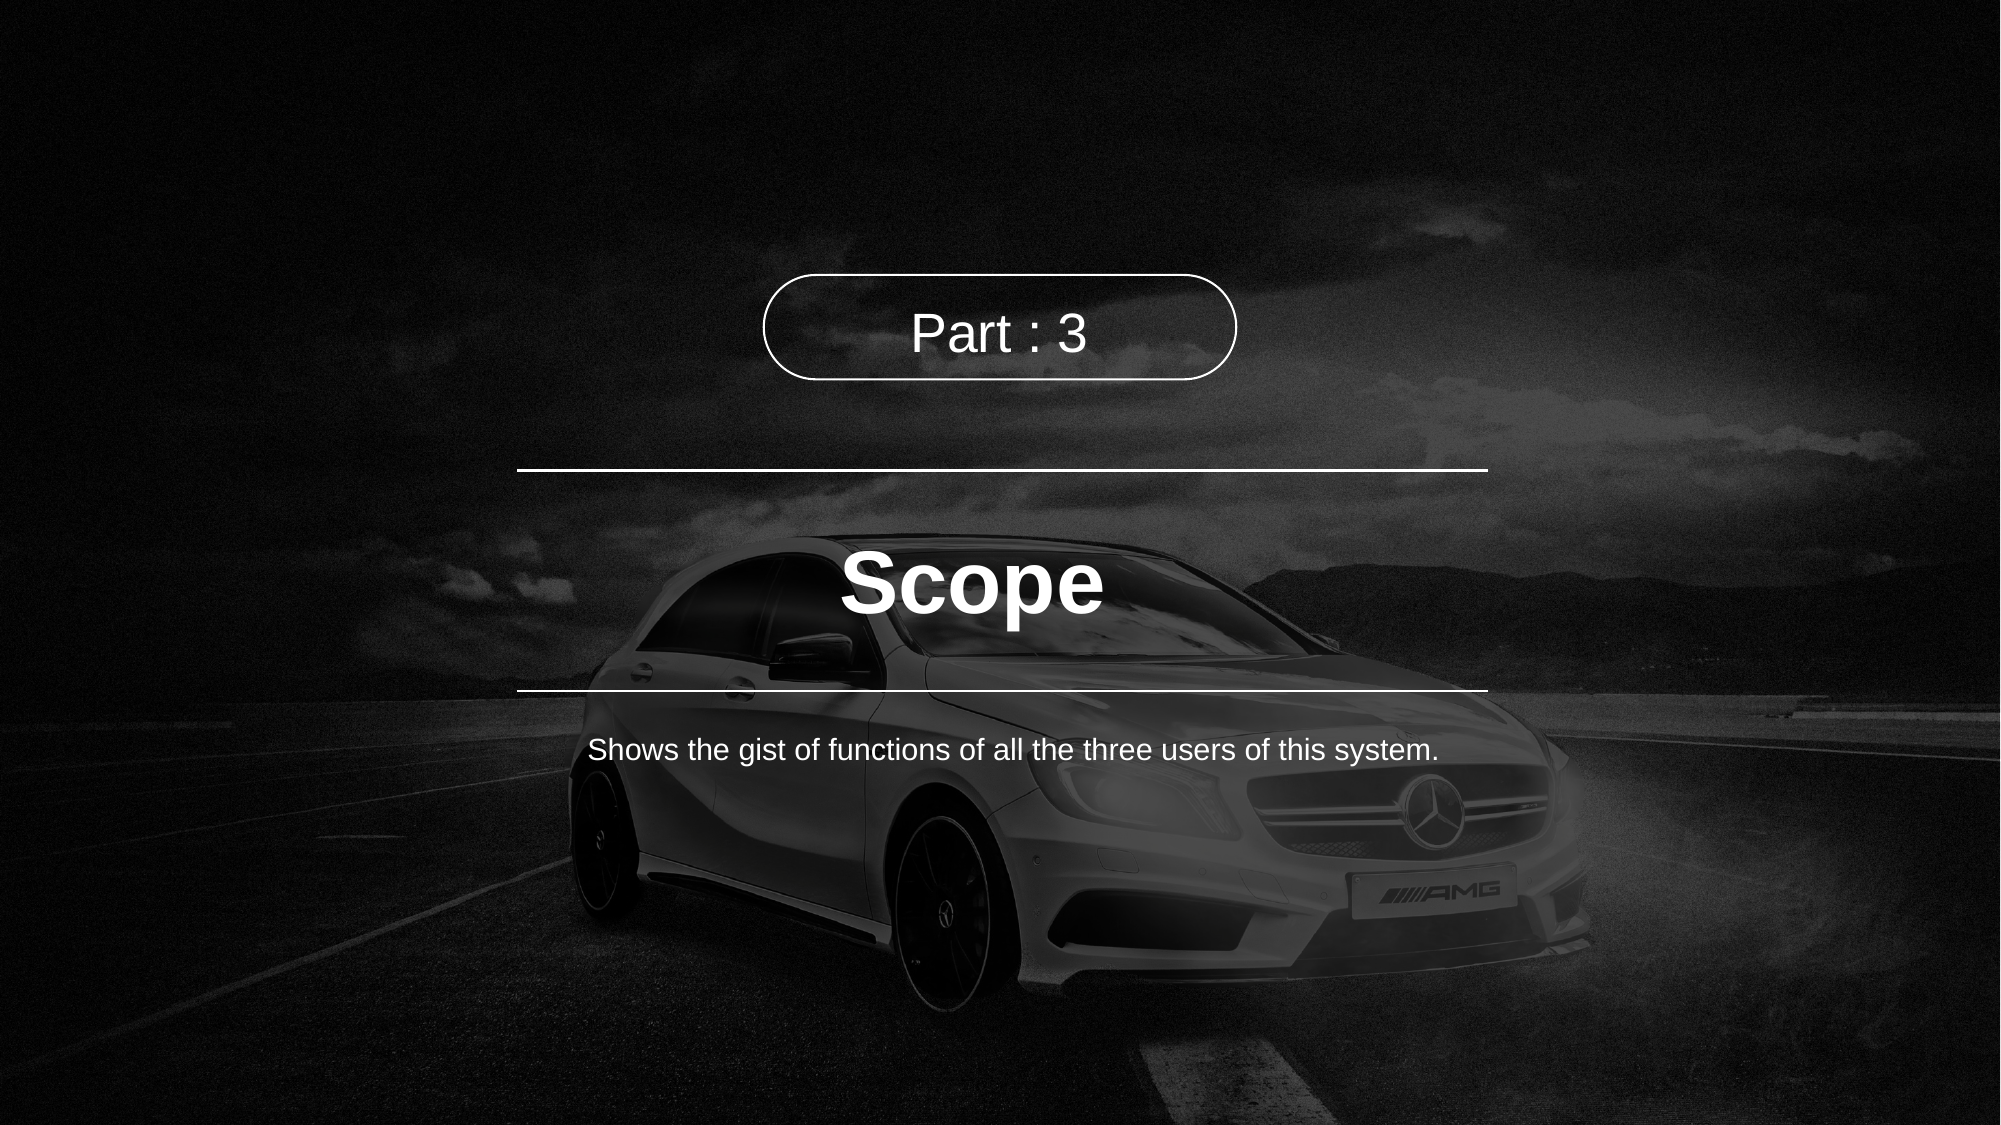

Part : 3
Scope
Shows the gist of functions of all the three users of this system.